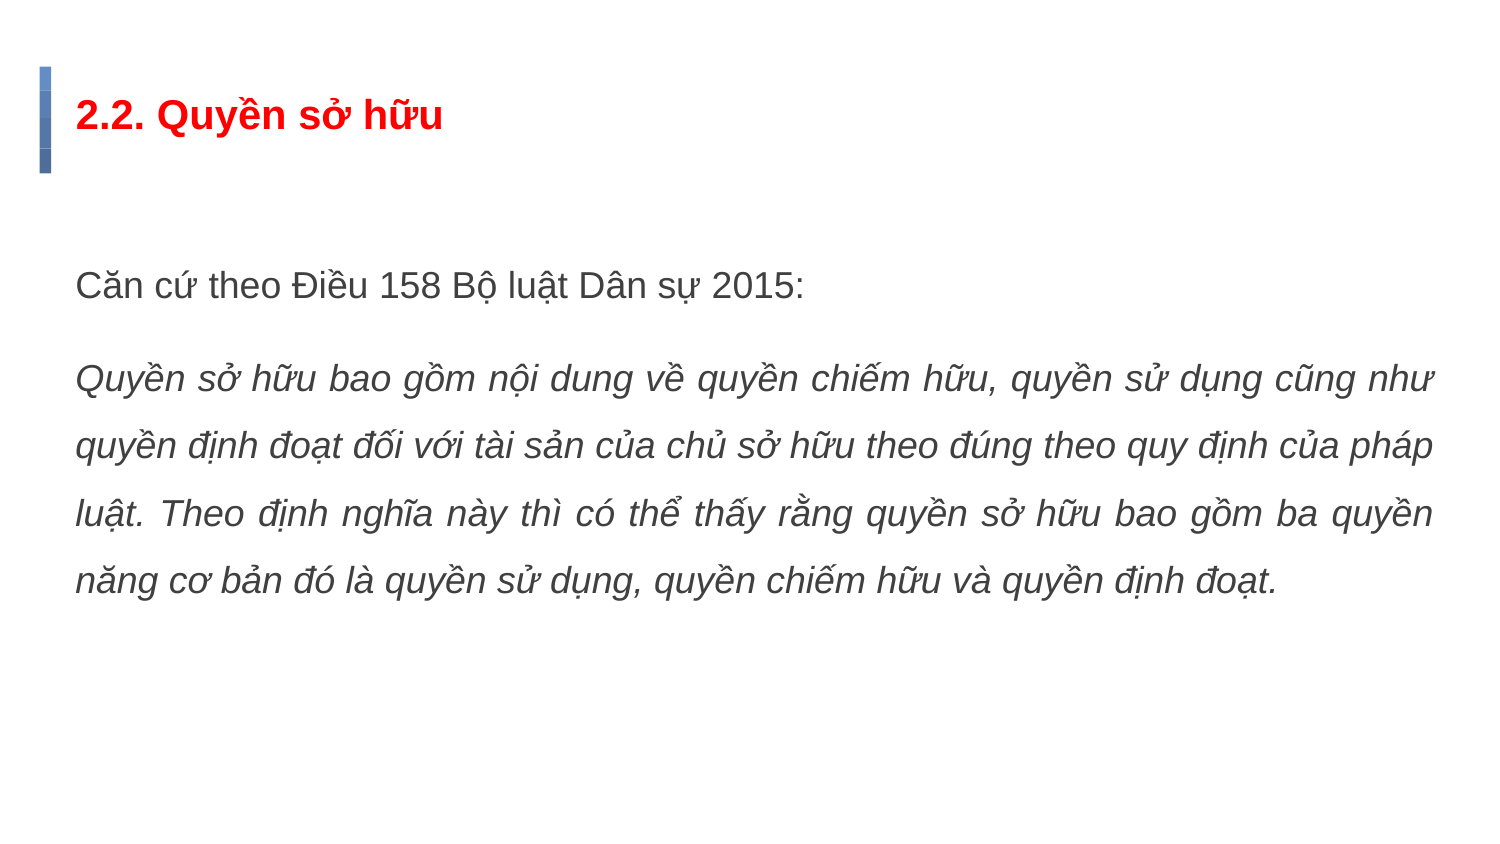

# 2.2. Quyền sở hữu
Căn cứ theo Điều 158 Bộ luật Dân sự 2015:
Quyền sở hữu bao gồm nội dung về quyền chiếm hữu, quyền sử dụng cũng như quyền định đoạt đối với tài sản của chủ sở hữu theo đúng theo quy định của pháp luật. Theo định nghĩa này thì có thể thấy rằng quyền sở hữu bao gồm ba quyền năng cơ bản đó là quyền sử dụng, quyền chiếm hữu và quyền định đoạt.